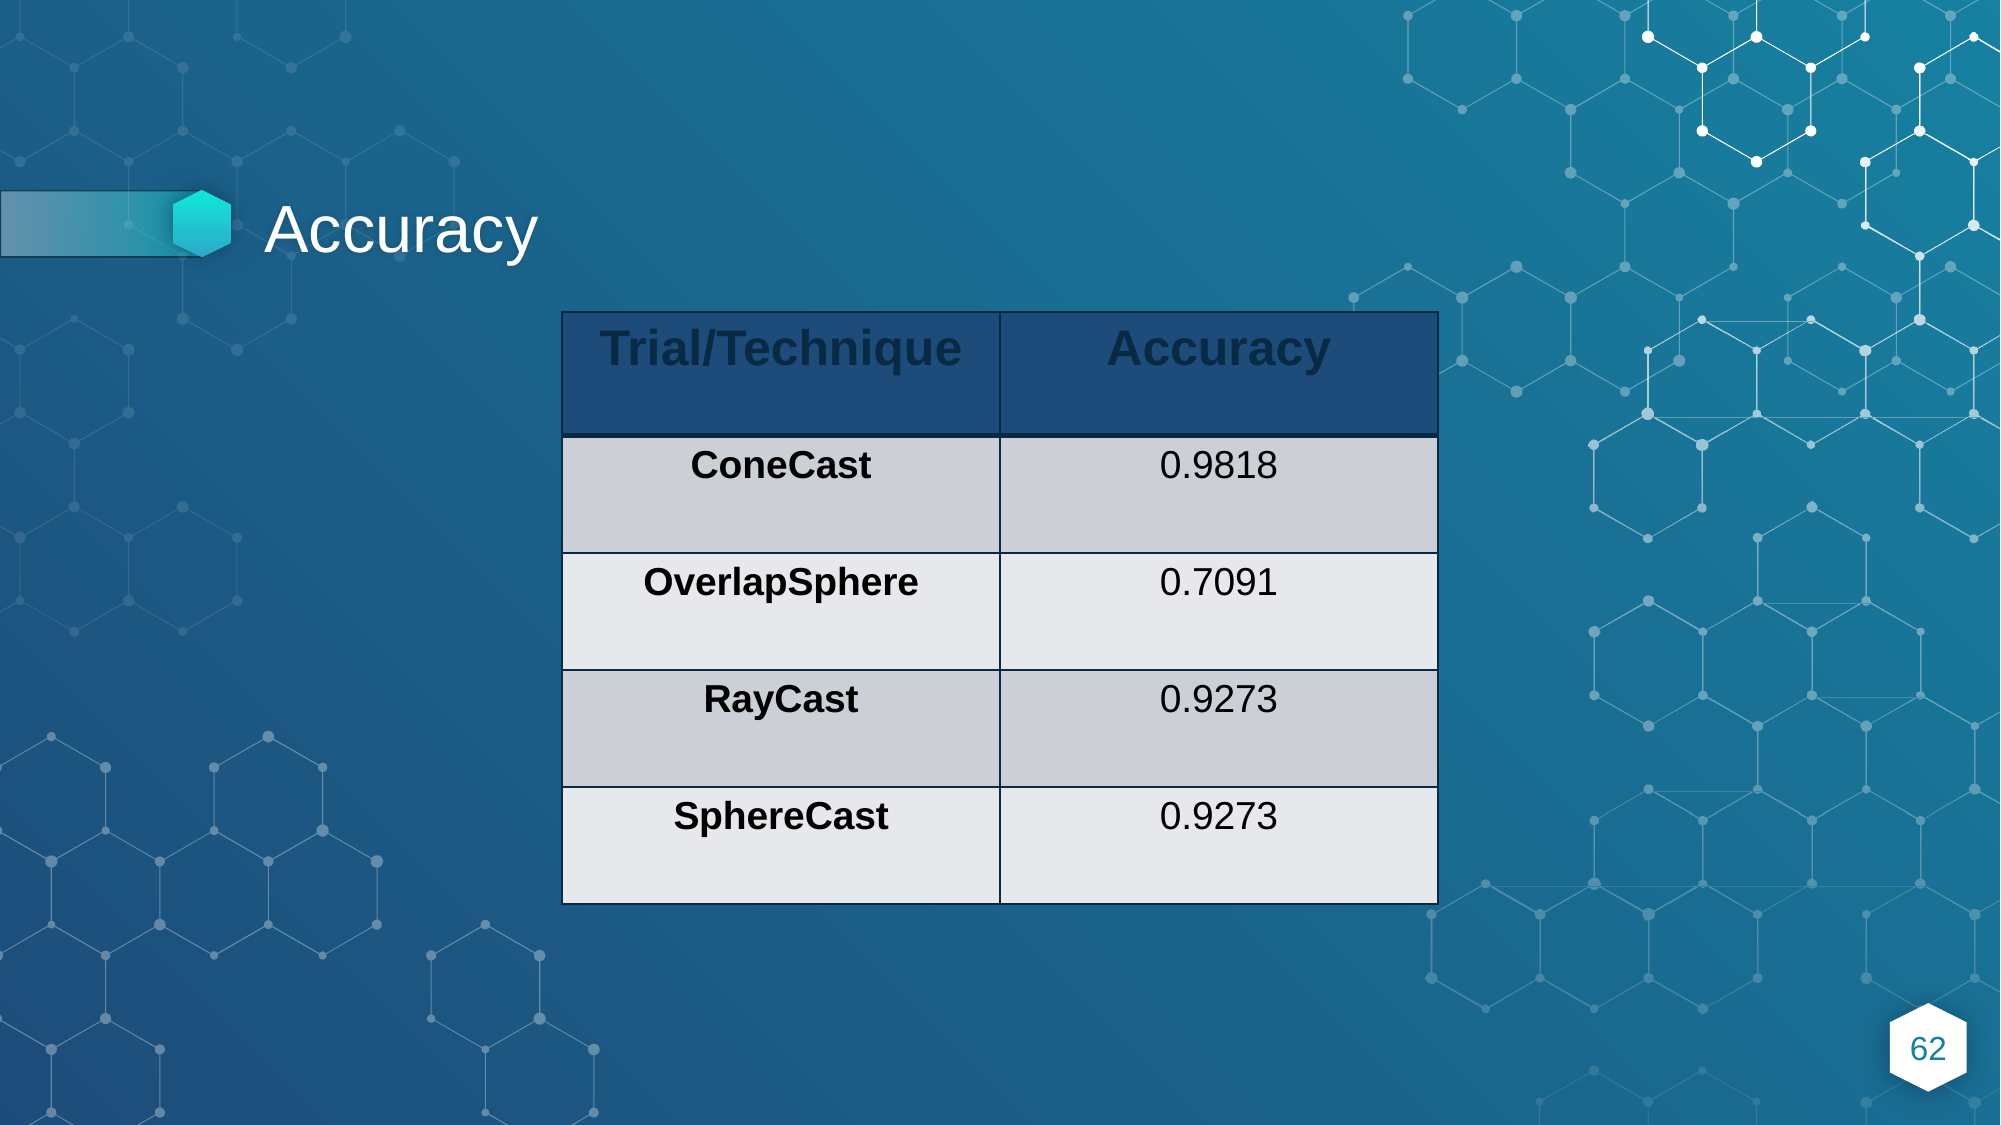

# Accuracy
| Trial/Technique | Accuracy |
| --- | --- |
| ConeCast | 0.9818 |
| OverlapSphere | 0.7091 |
| RayCast | 0.9273 |
| SphereCast | 0.9273 |
62